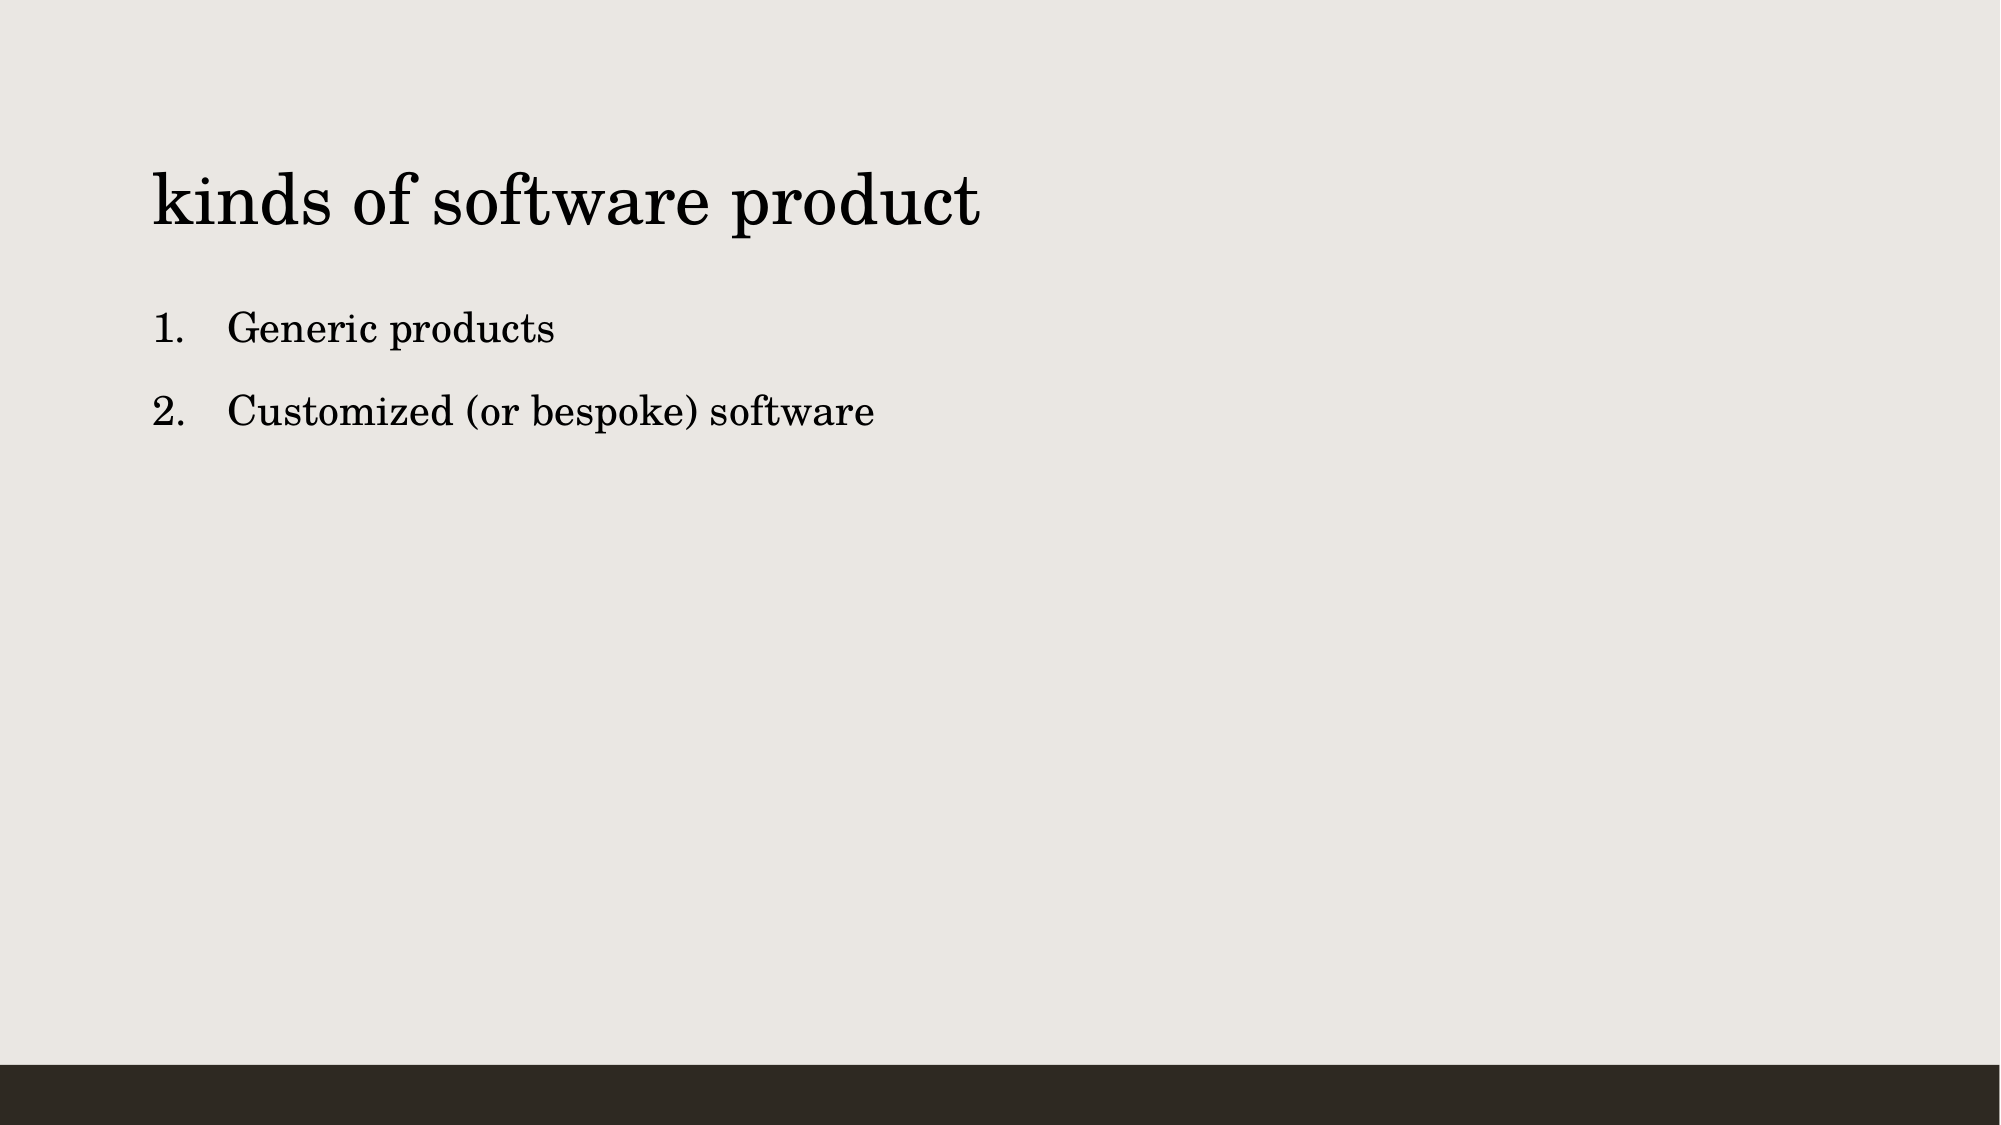

# kinds of software product
Generic products
Customized (or bespoke) software